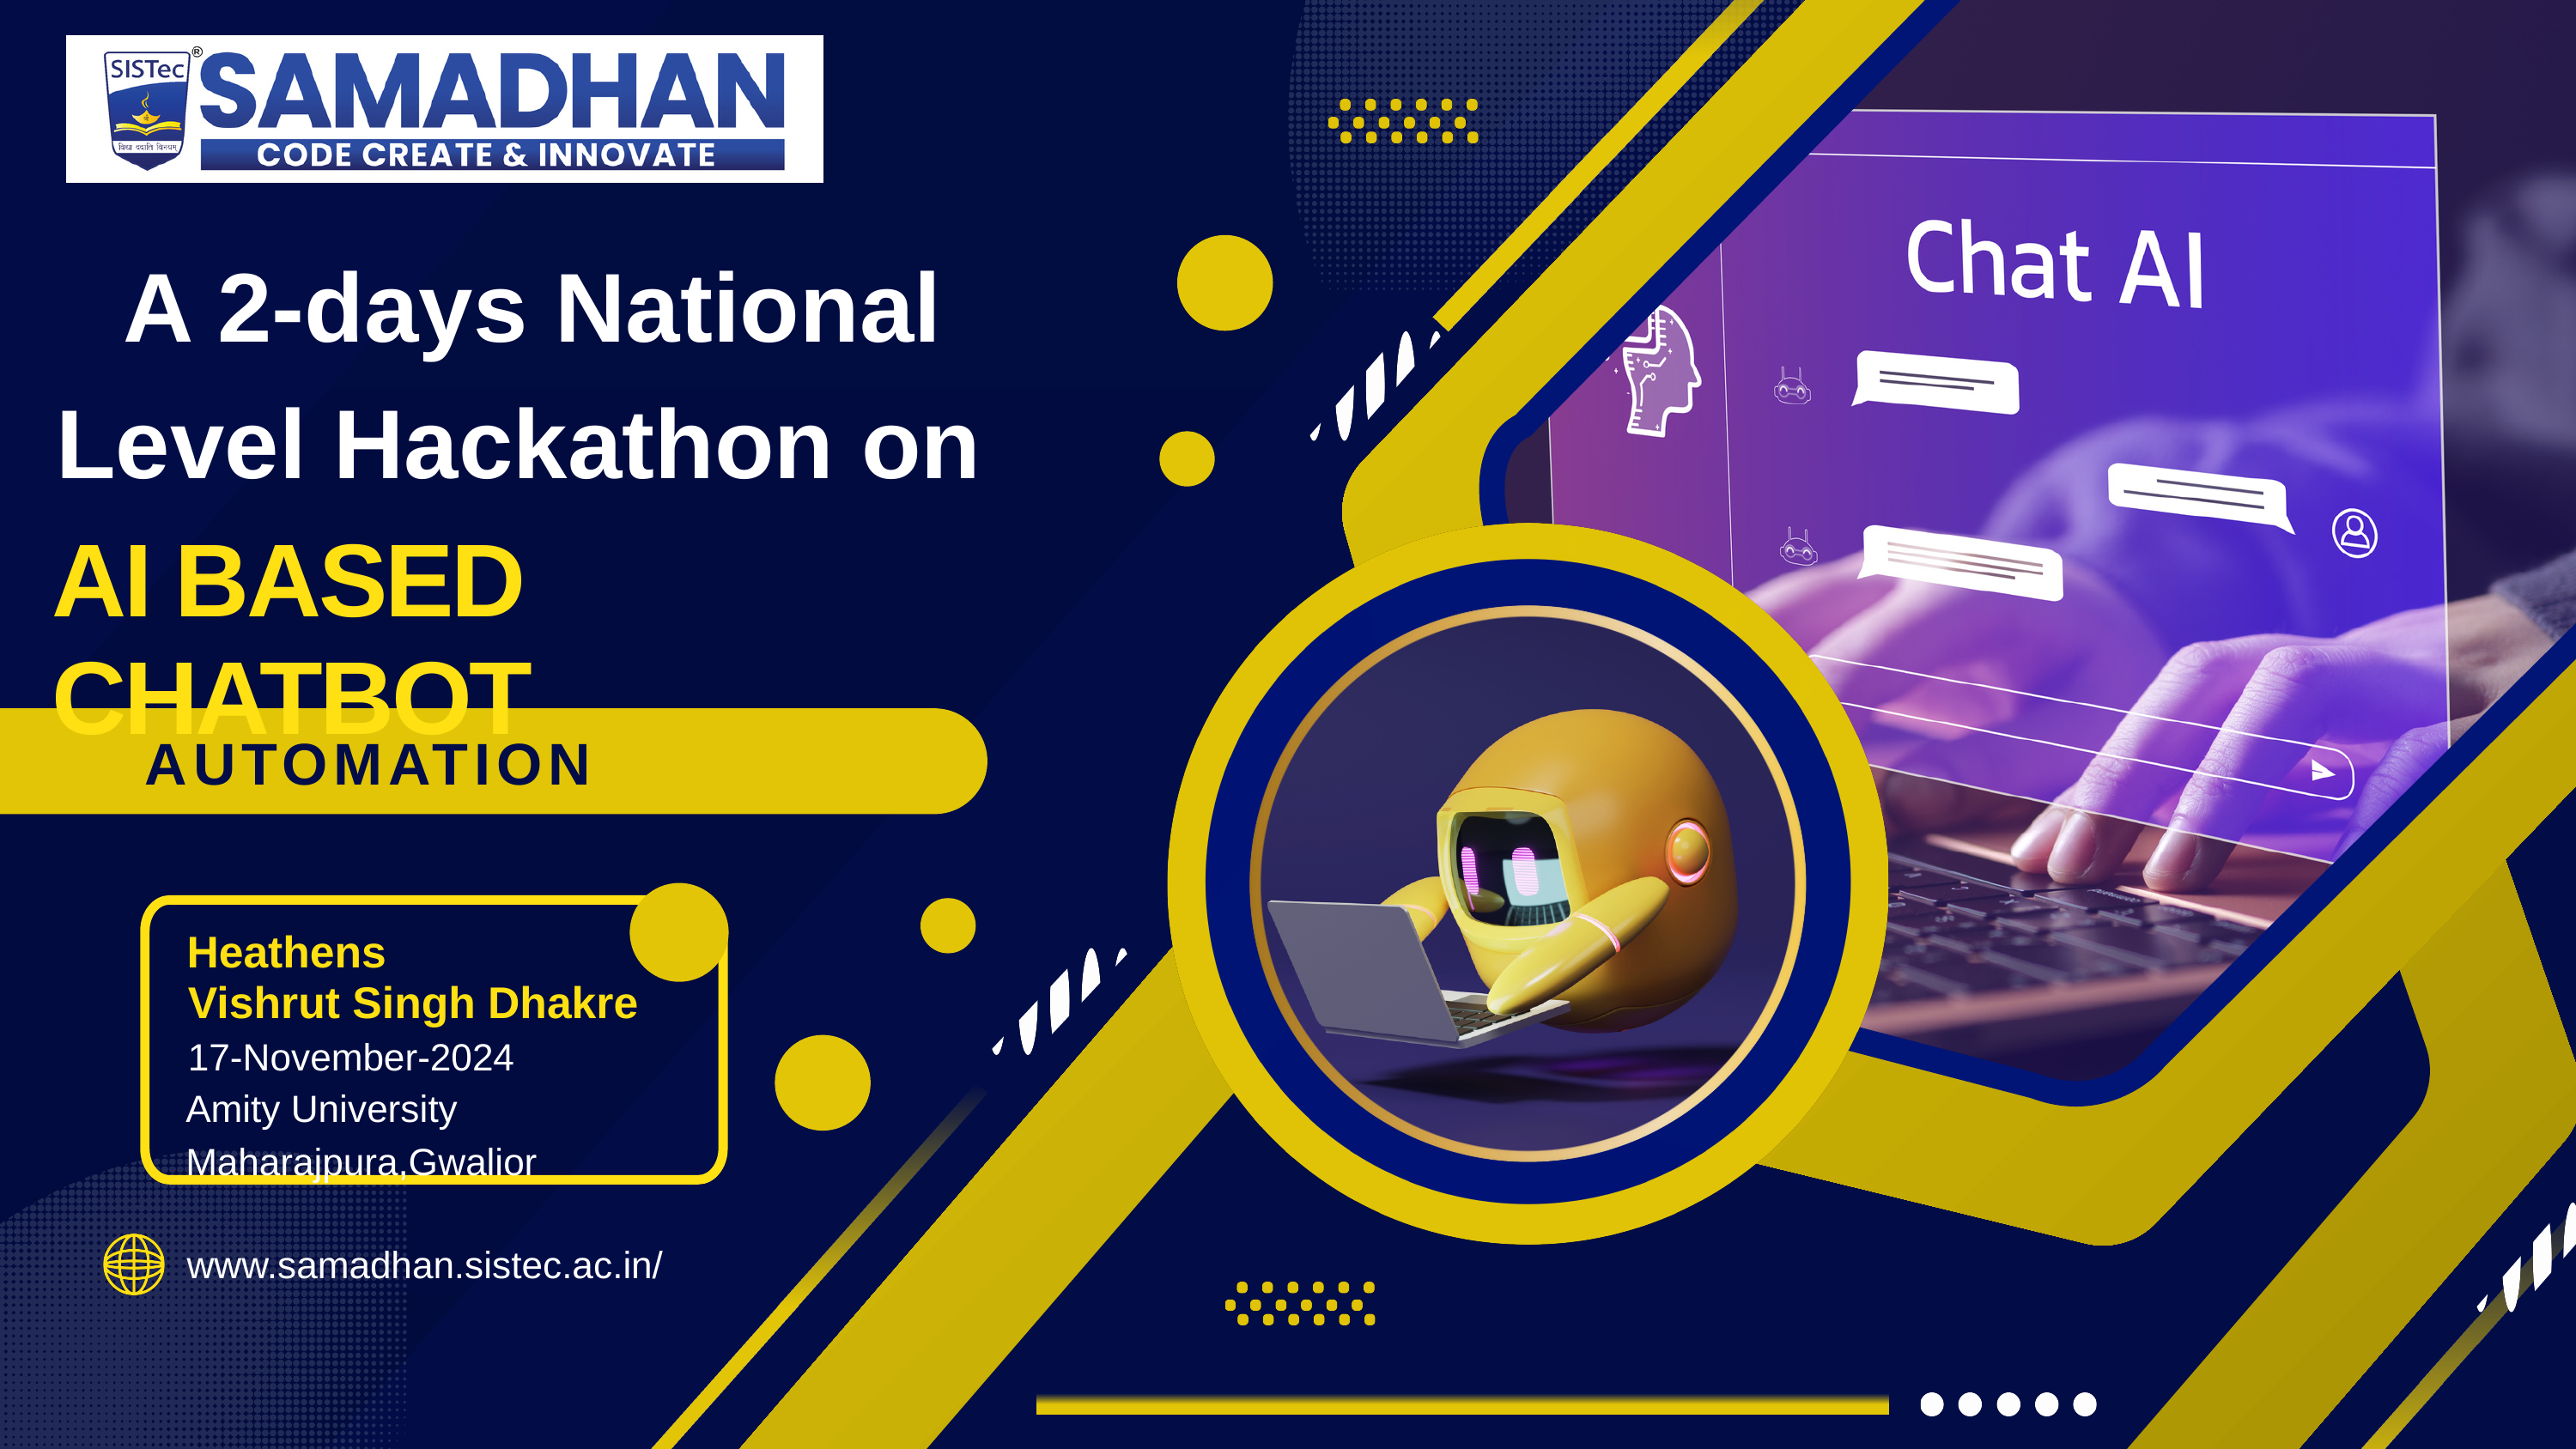

A 2-days National Level Hackathon on

AI BASED CHATBOT

AUTOMATION

Heathens
Vishrut Singh Dhakre

17-November-2024

Amity University Maharajpura,Gwalior

www.samadhan.sistec.ac.in/